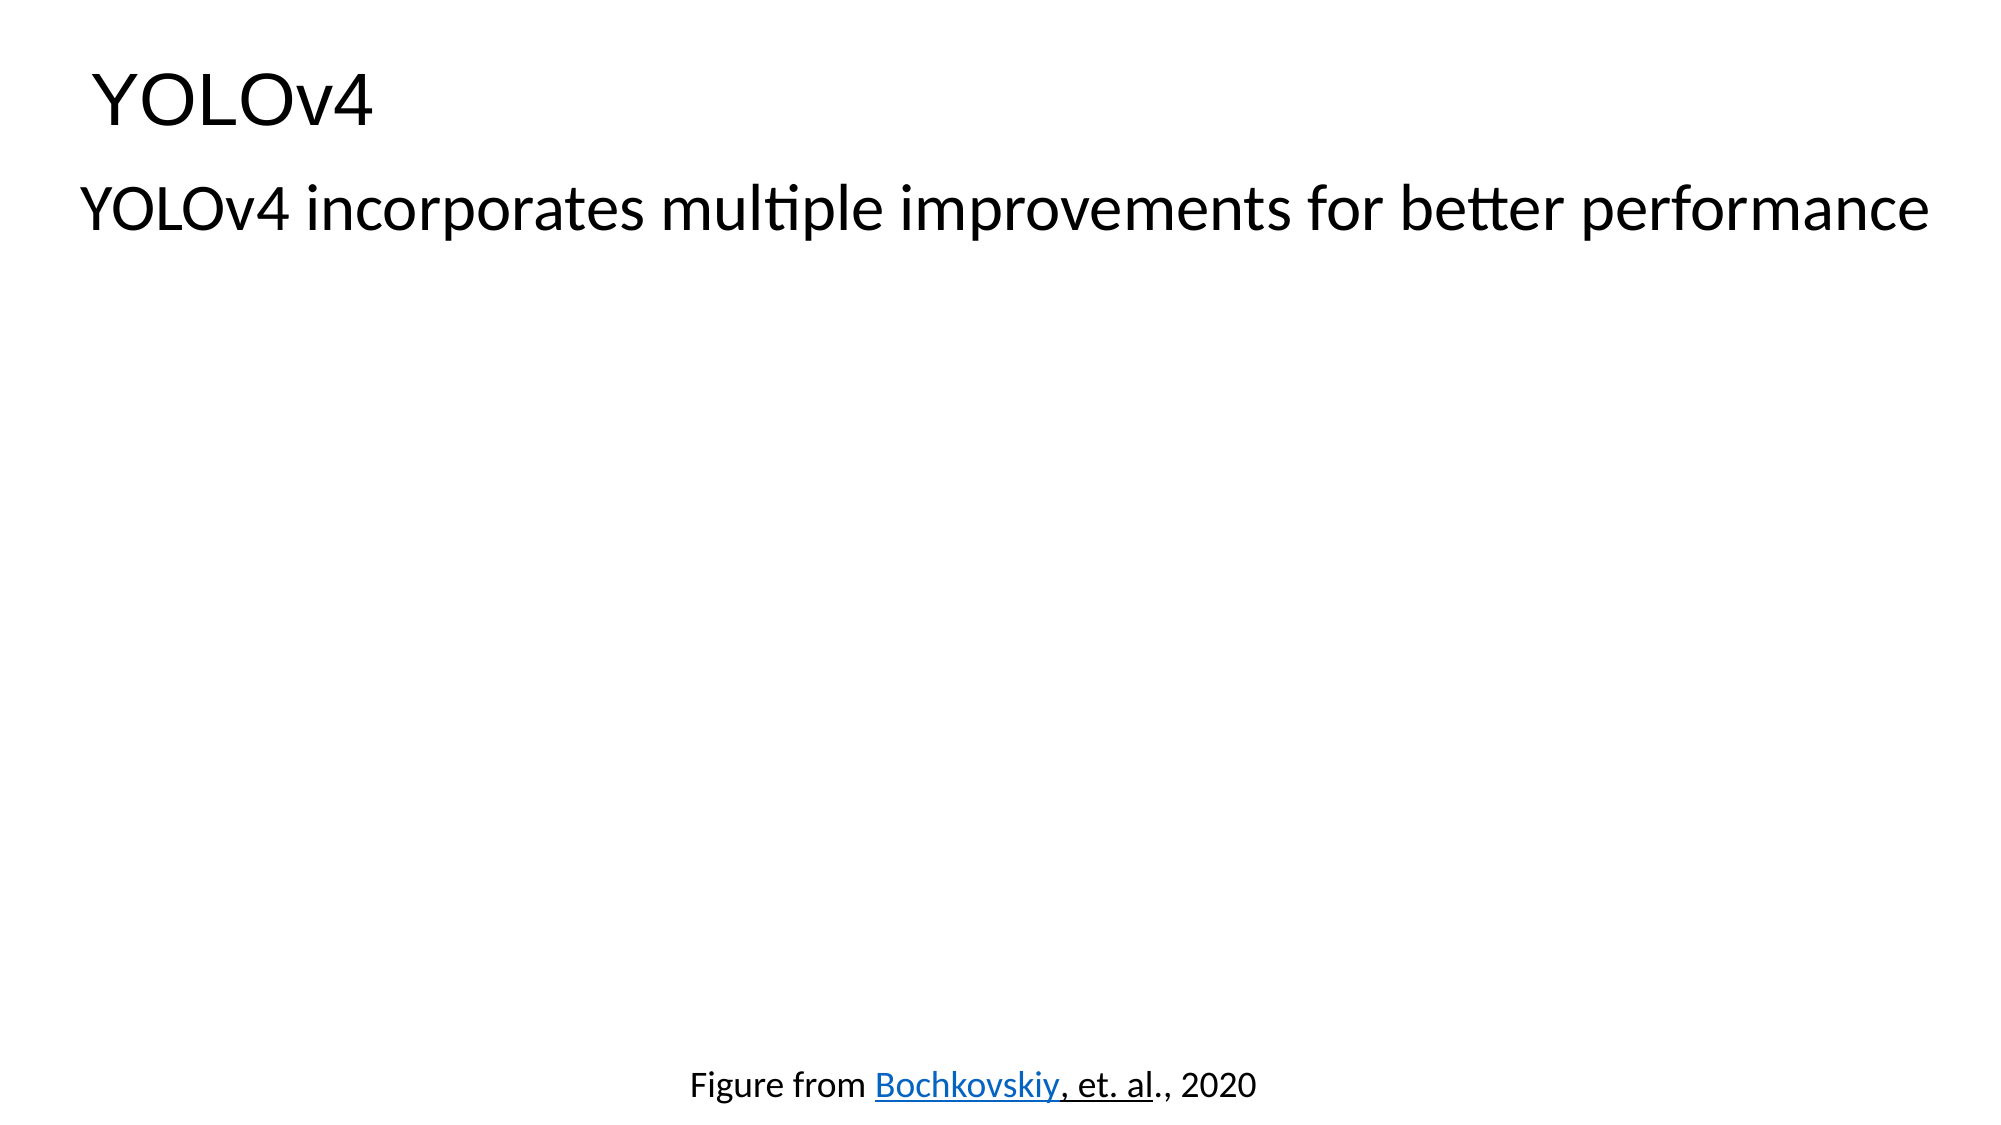

YOLOv4
YOLOv4 incorporates multiple improvements for better performance
Figure from Bochkovskiy, et. al., 2020